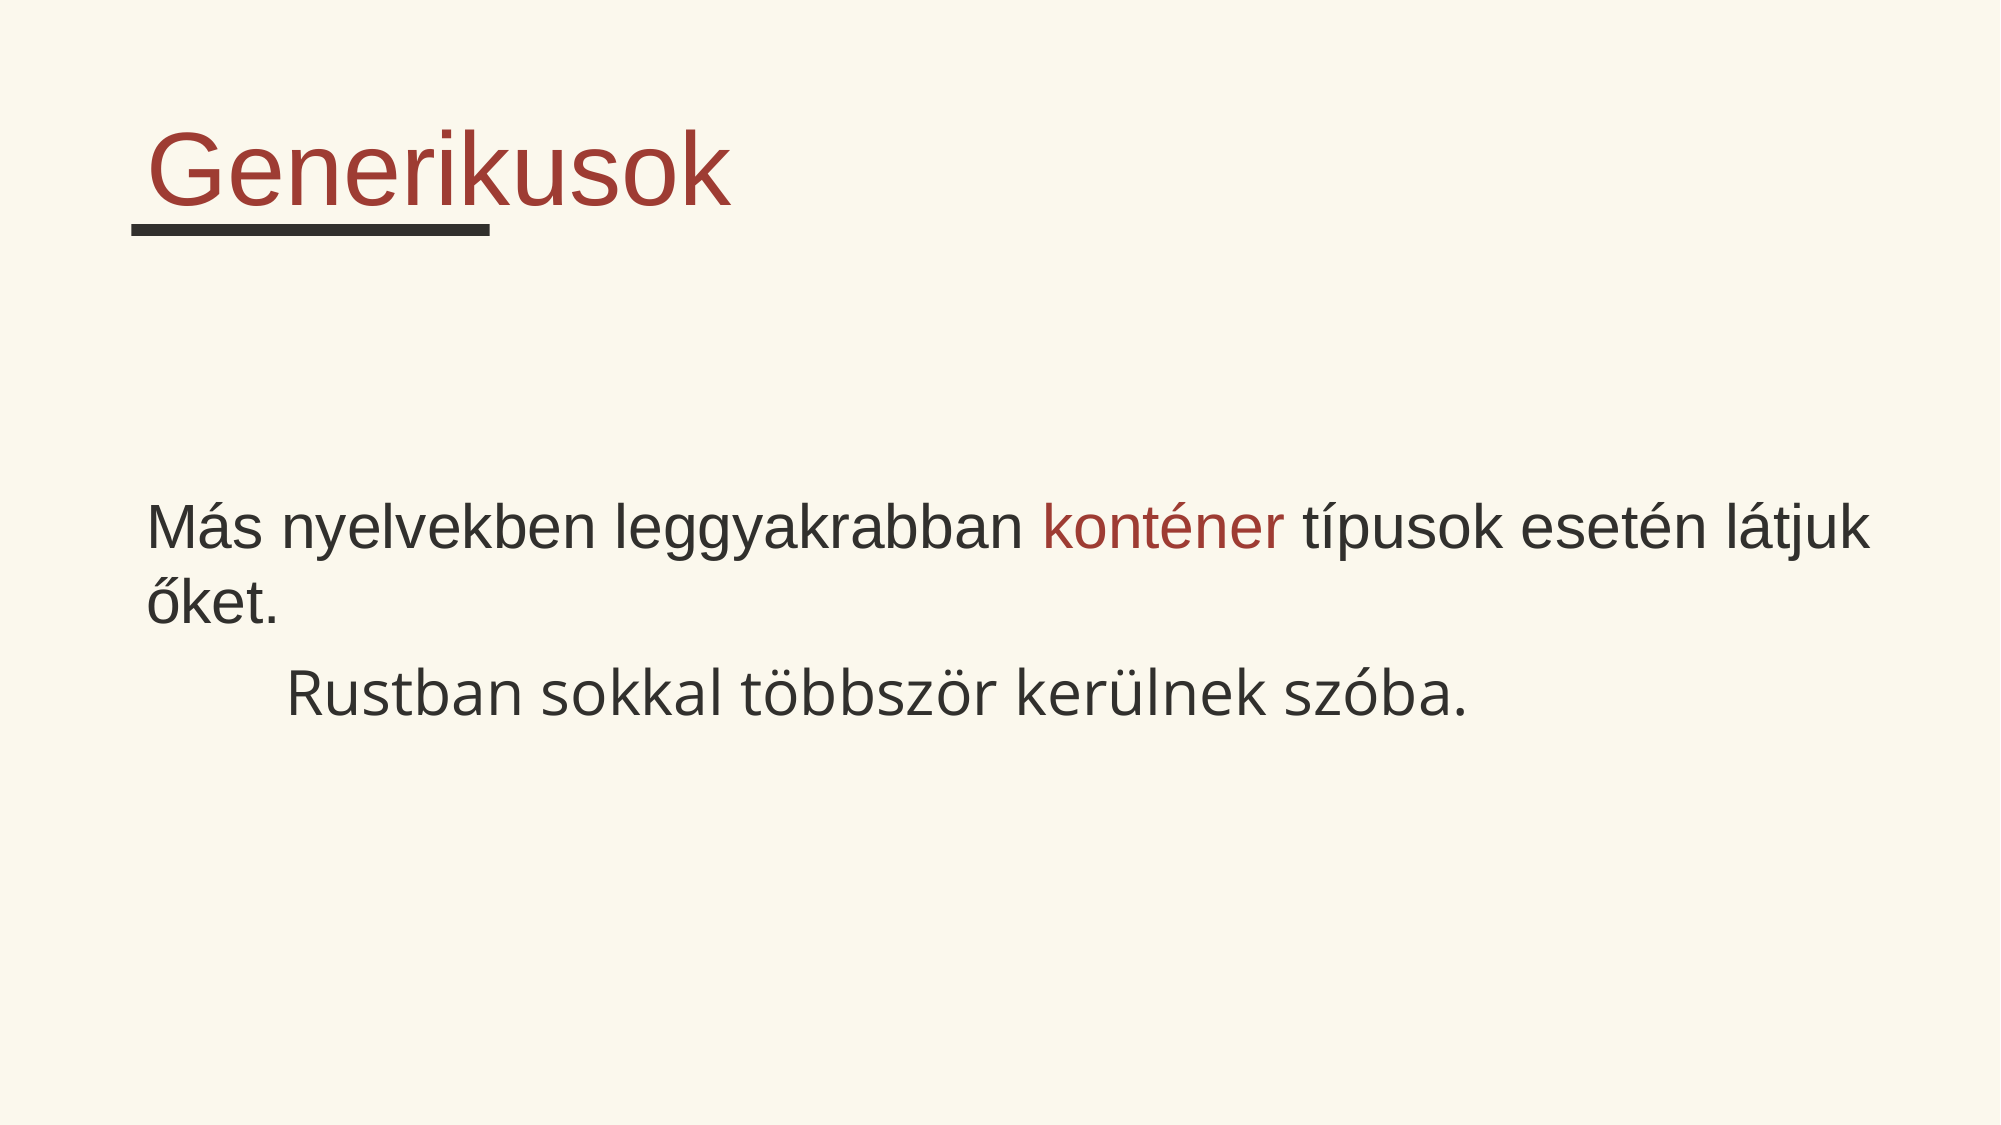

Generikusok

Más nyelvekben leggyakrabban konténer típusok esetén látjuk őket.
Rustban sokkal többször kerülnek szóba.